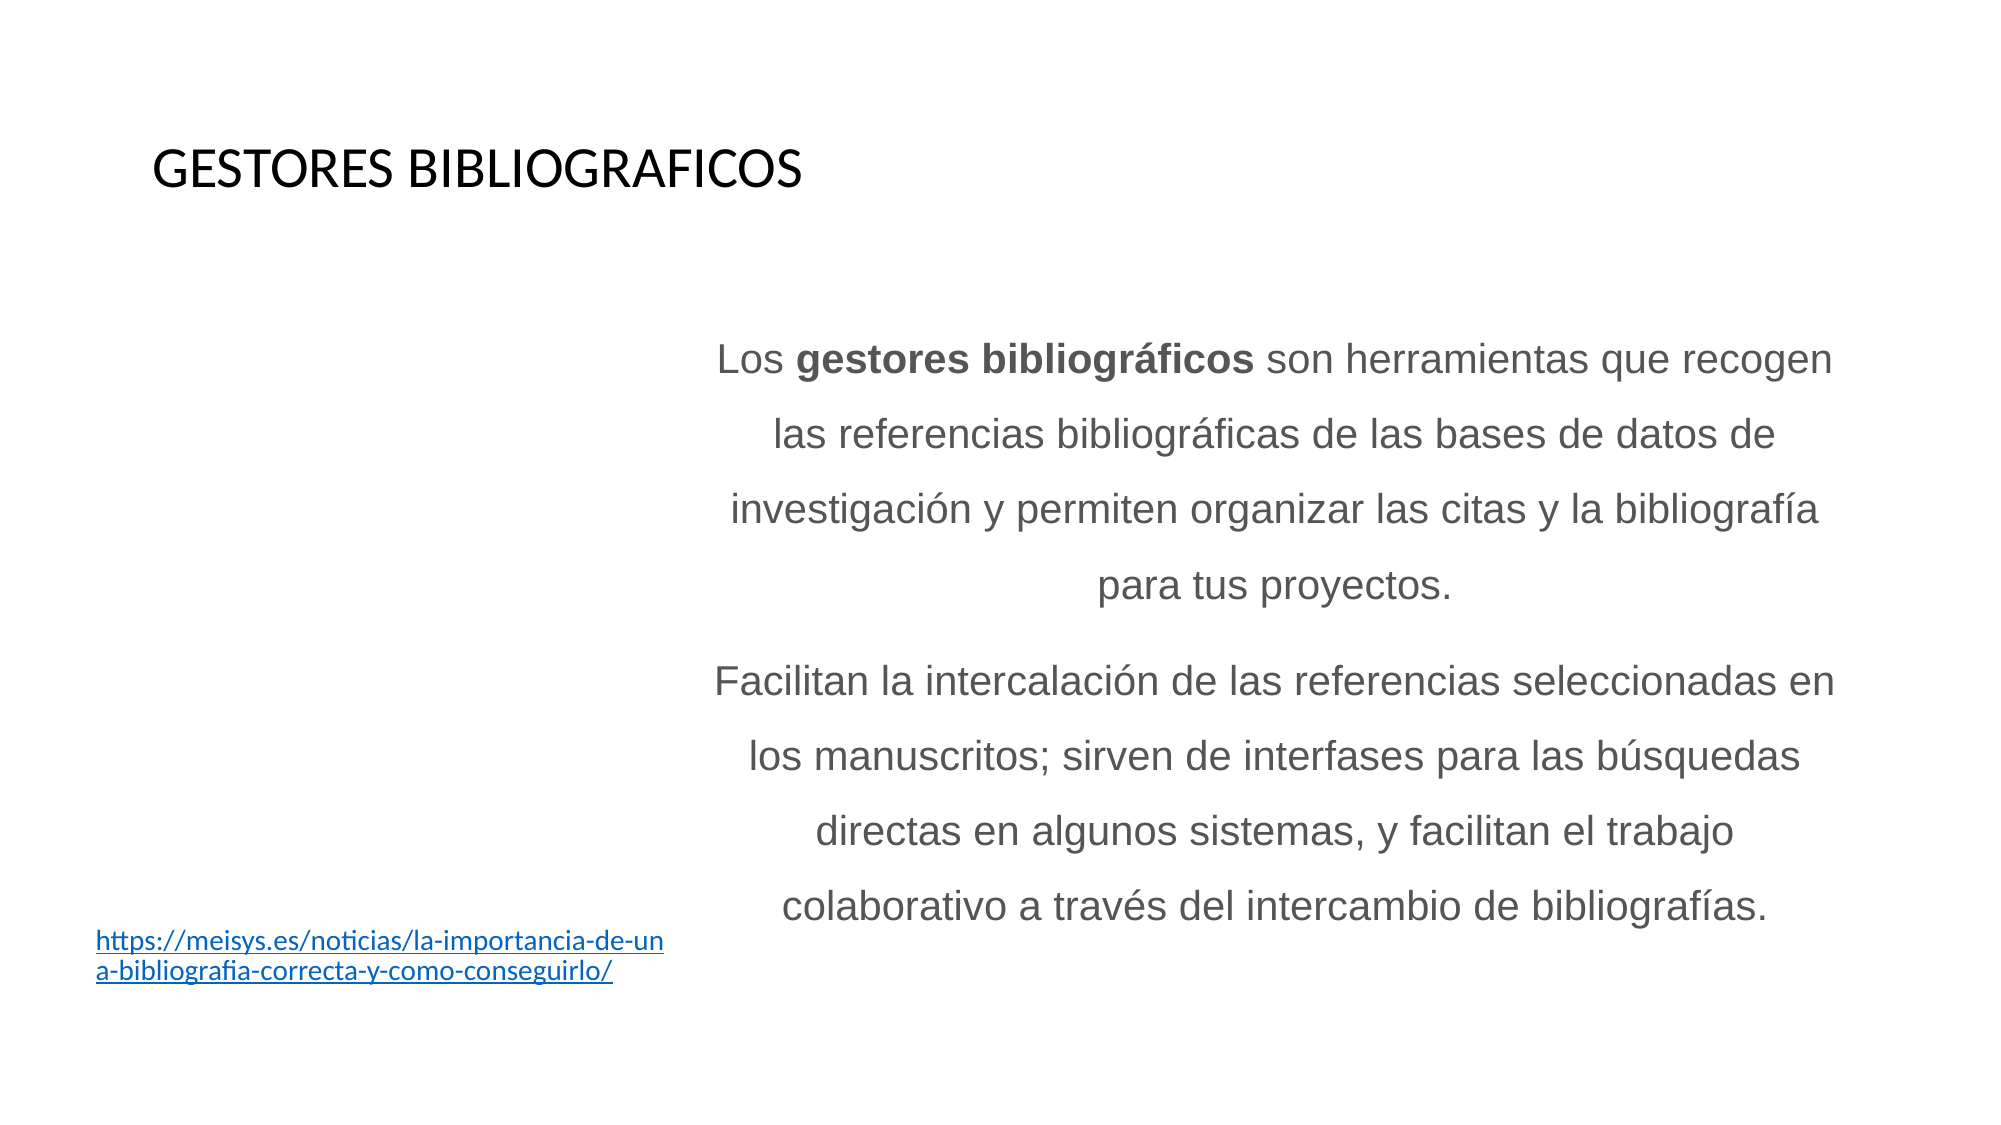

# GESTORES BIBLIOGRAFICOS
Los gestores bibliográficos son herramientas que recogen las referencias bibliográficas de las bases de datos de investigación y permiten organizar las citas y la bibliografía para tus proyectos.
Facilitan la intercalación de las referencias seleccionadas en los manuscritos; sirven de interfases para las búsquedas directas en algunos sistemas, y facilitan el trabajo colaborativo a través del intercambio de bibliografías.
https://meisys.es/noticias/la-importancia-de-una-bibliografia-correcta-y-como-conseguirlo/